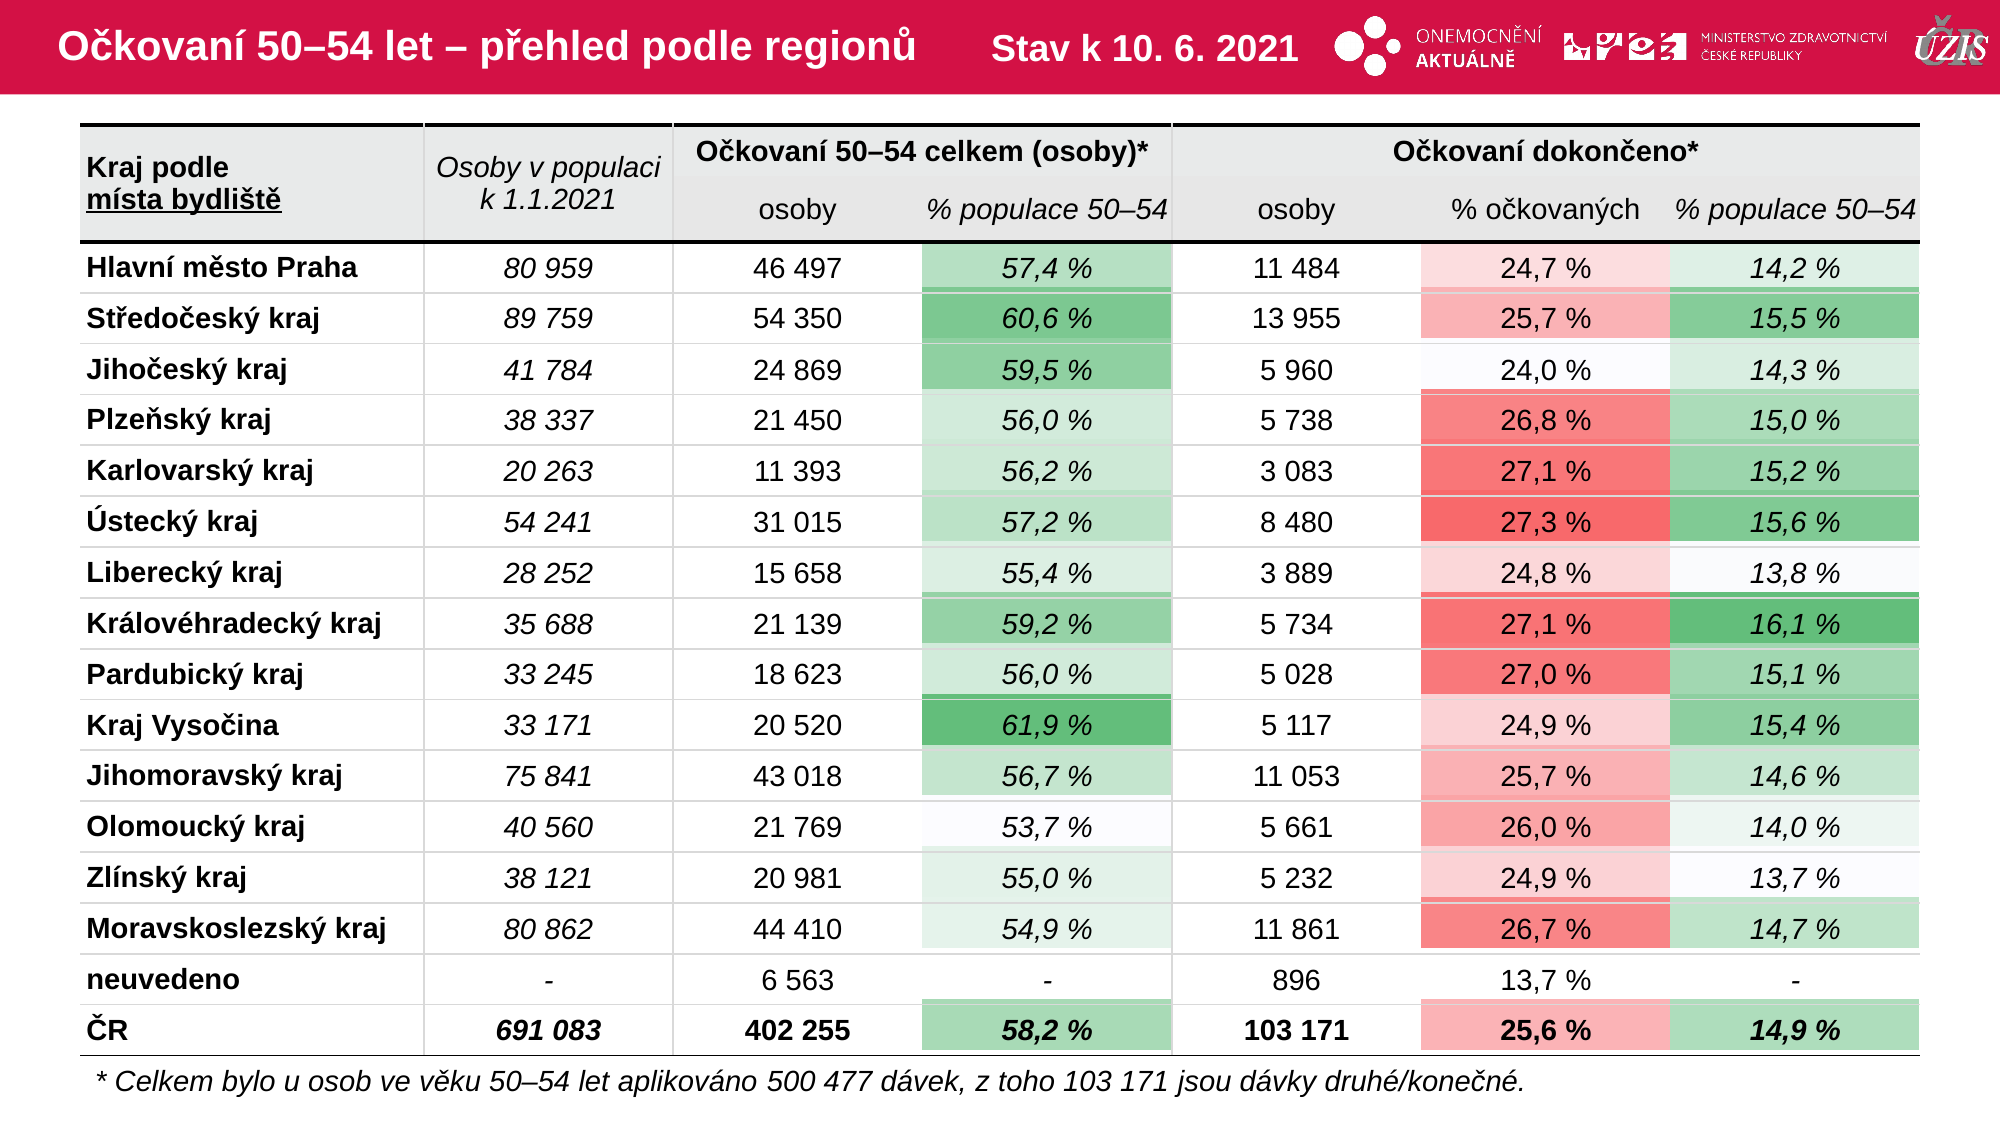

# Očkovaní 50–54 let – přehled podle regionů
Stav k 10. 6. 2021
| Kraj podle místa bydliště | Osoby v populaci k 1.1.2021 | Očkovaní 50–54 celkem (osoby)\* |  | Očkovaní dokončeno\* |  |  |
| --- | --- | --- | --- | --- | --- | --- |
|  |  | osoby | % populace 50–54 | osoby | % očkovaných | % populace 50–54 |
| Hlavní město Praha | 80 959 | 46 497 | 57,4 % | 11 484 | 24,7 % | 14,2 % |
| Středočeský kraj | 89 759 | 54 350 | 60,6 % | 13 955 | 25,7 % | 15,5 % |
| Jihočeský kraj | 41 784 | 24 869 | 59,5 % | 5 960 | 24,0 % | 14,3 % |
| Plzeňský kraj | 38 337 | 21 450 | 56,0 % | 5 738 | 26,8 % | 15,0 % |
| Karlovarský kraj | 20 263 | 11 393 | 56,2 % | 3 083 | 27,1 % | 15,2 % |
| Ústecký kraj | 54 241 | 31 015 | 57,2 % | 8 480 | 27,3 % | 15,6 % |
| Liberecký kraj | 28 252 | 15 658 | 55,4 % | 3 889 | 24,8 % | 13,8 % |
| Královéhradecký kraj | 35 688 | 21 139 | 59,2 % | 5 734 | 27,1 % | 16,1 % |
| Pardubický kraj | 33 245 | 18 623 | 56,0 % | 5 028 | 27,0 % | 15,1 % |
| Kraj Vysočina | 33 171 | 20 520 | 61,9 % | 5 117 | 24,9 % | 15,4 % |
| Jihomoravský kraj | 75 841 | 43 018 | 56,7 % | 11 053 | 25,7 % | 14,6 % |
| Olomoucký kraj | 40 560 | 21 769 | 53,7 % | 5 661 | 26,0 % | 14,0 % |
| Zlínský kraj | 38 121 | 20 981 | 55,0 % | 5 232 | 24,9 % | 13,7 % |
| Moravskoslezský kraj | 80 862 | 44 410 | 54,9 % | 11 861 | 26,7 % | 14,7 % |
| neuvedeno | - | 6 563 | - | 896 | 13,7 % | - |
| ČR | 691 083 | 402 255 | 58,2 % | 103 171 | 25,6 % | 14,9 % |
|  |  |  |  |  |  |
| --- | --- | --- | --- | --- | --- |
|  |  |  |  |  |  |
|  |  |  |  |  |  |
|  |  |  |  |  |  |
|  |  |  |  |  |  |
|  |  |  |  |  |  |
|  |  |  |  |  |  |
|  |  |  |  |  |  |
|  |  |  |  |  |  |
|  |  |  |  |  |  |
|  |  |  |  |  |  |
|  |  |  |  |  |  |
|  |  |  |  |  |  |
|  |  |  |  |  |  |
|  |  |  |  |  |  |
|  |  |  |  |  |  |
* Celkem bylo u osob ve věku 50–54 let aplikováno 500 477 dávek, z toho 103 171 jsou dávky druhé/konečné.